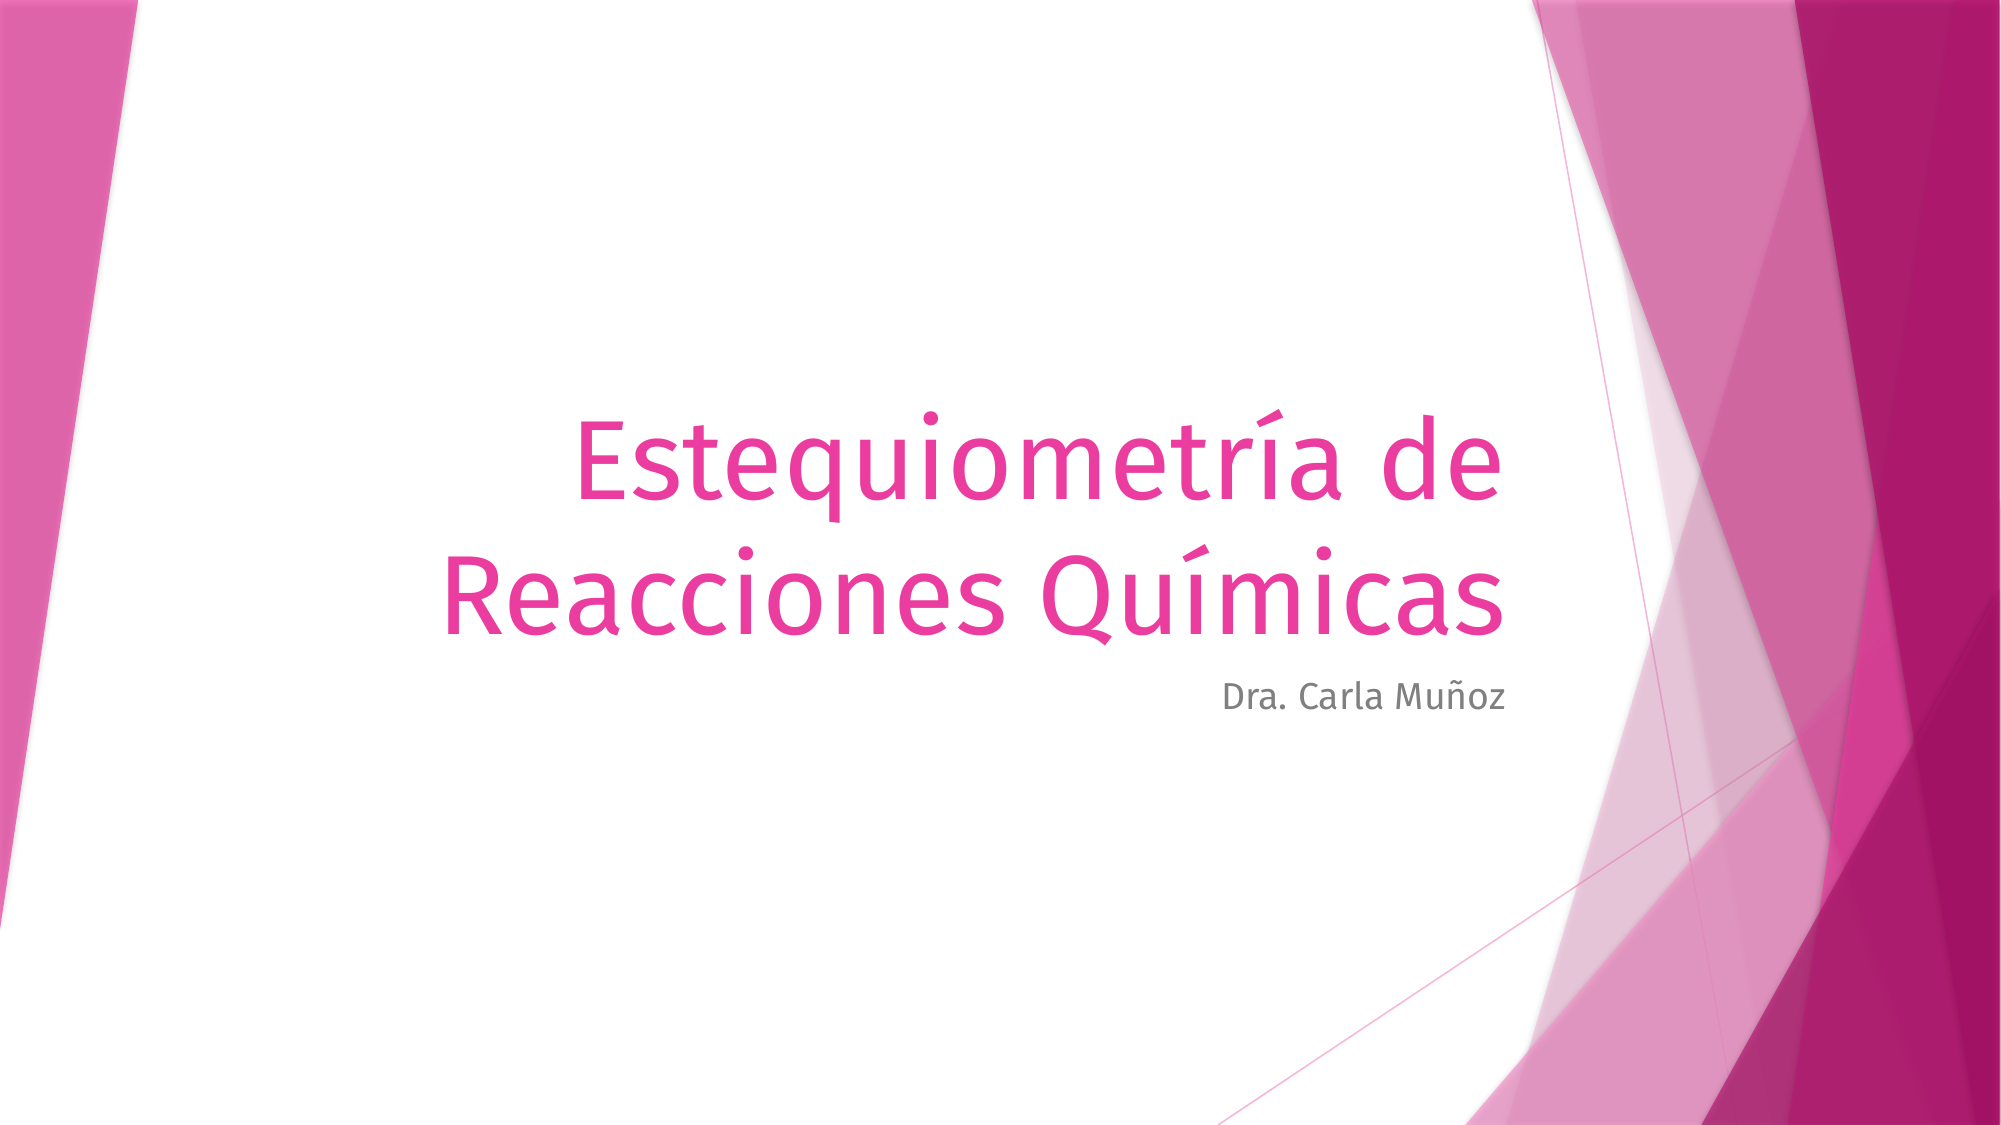

# Estequiometría de Reacciones Químicas
Dra. Carla Muñoz